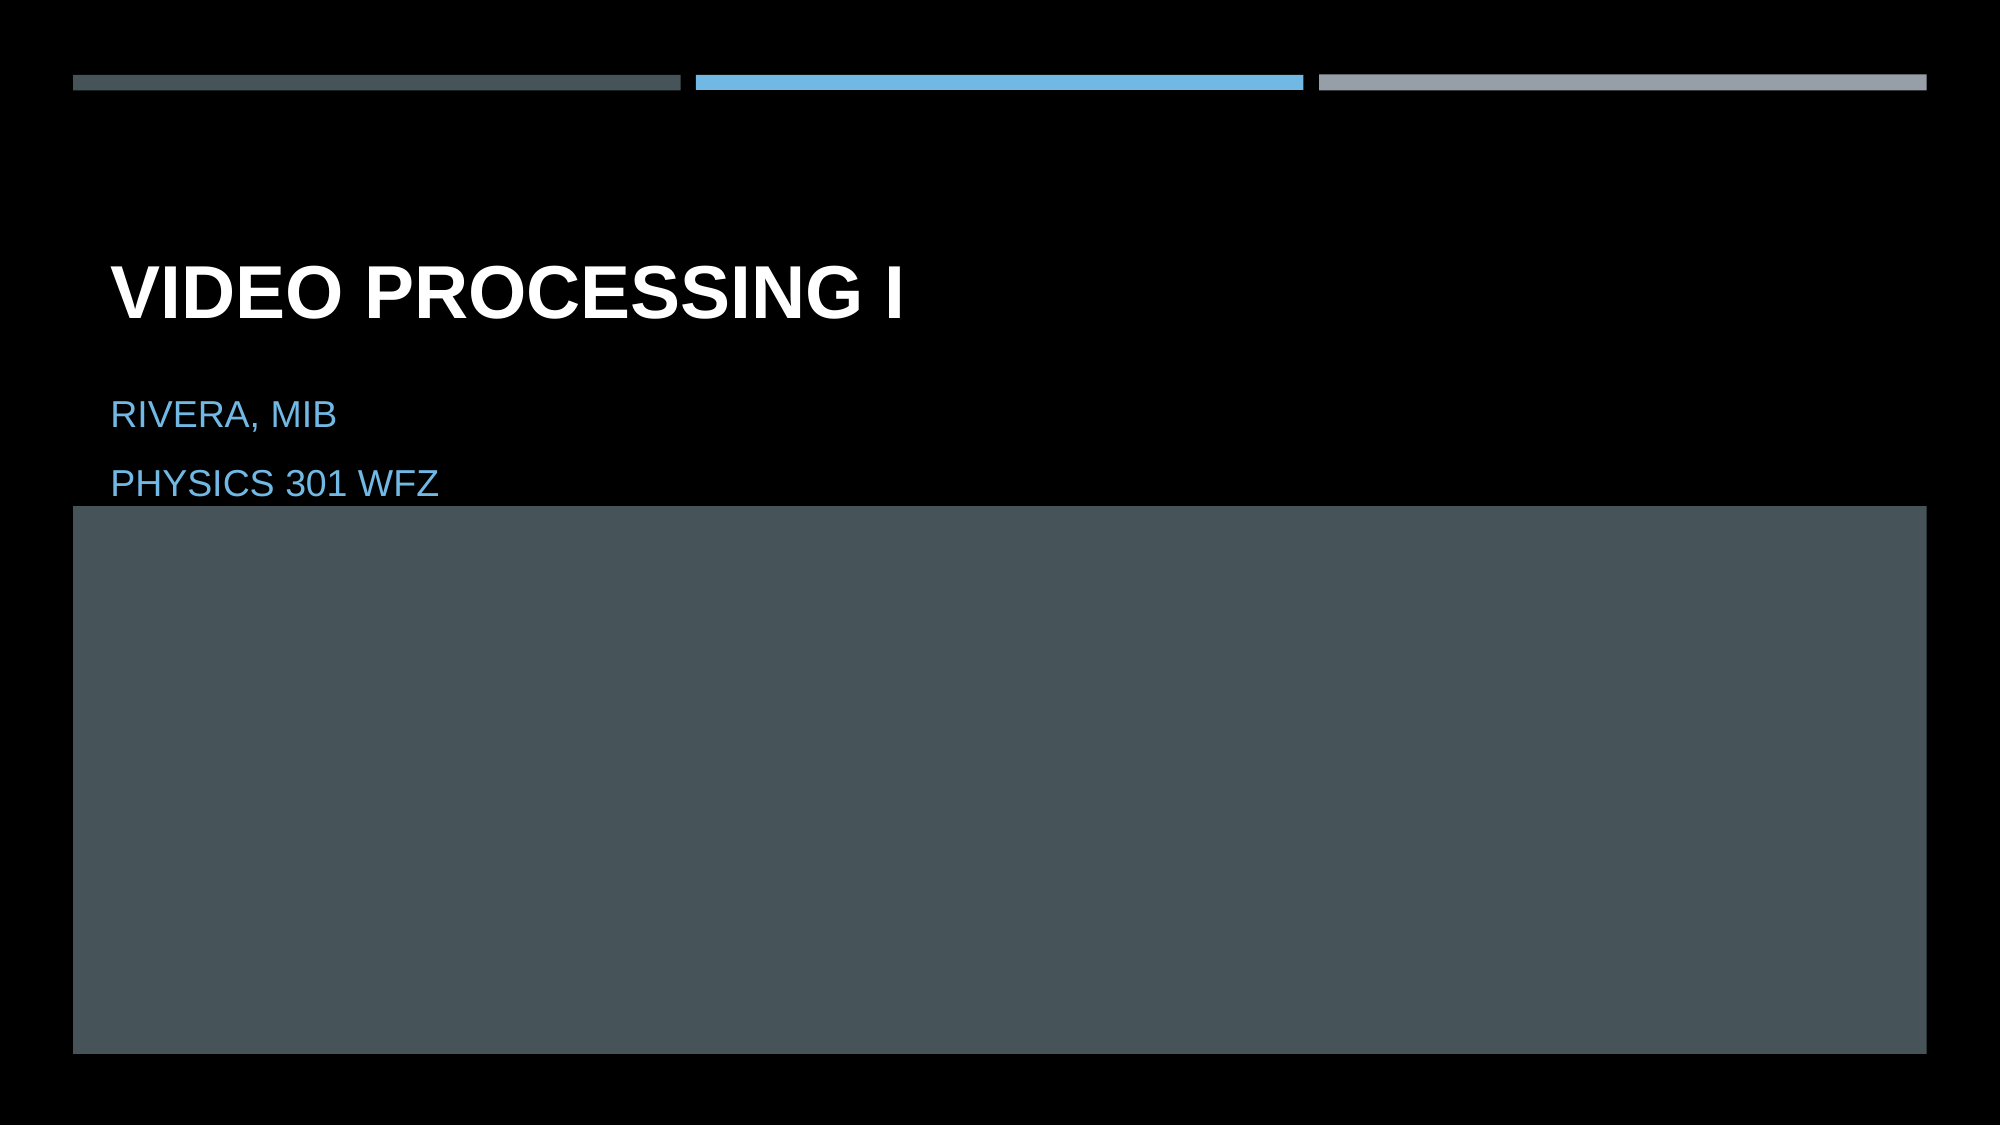

# Video processing I
Rivera, mib
Physics 301 wfz